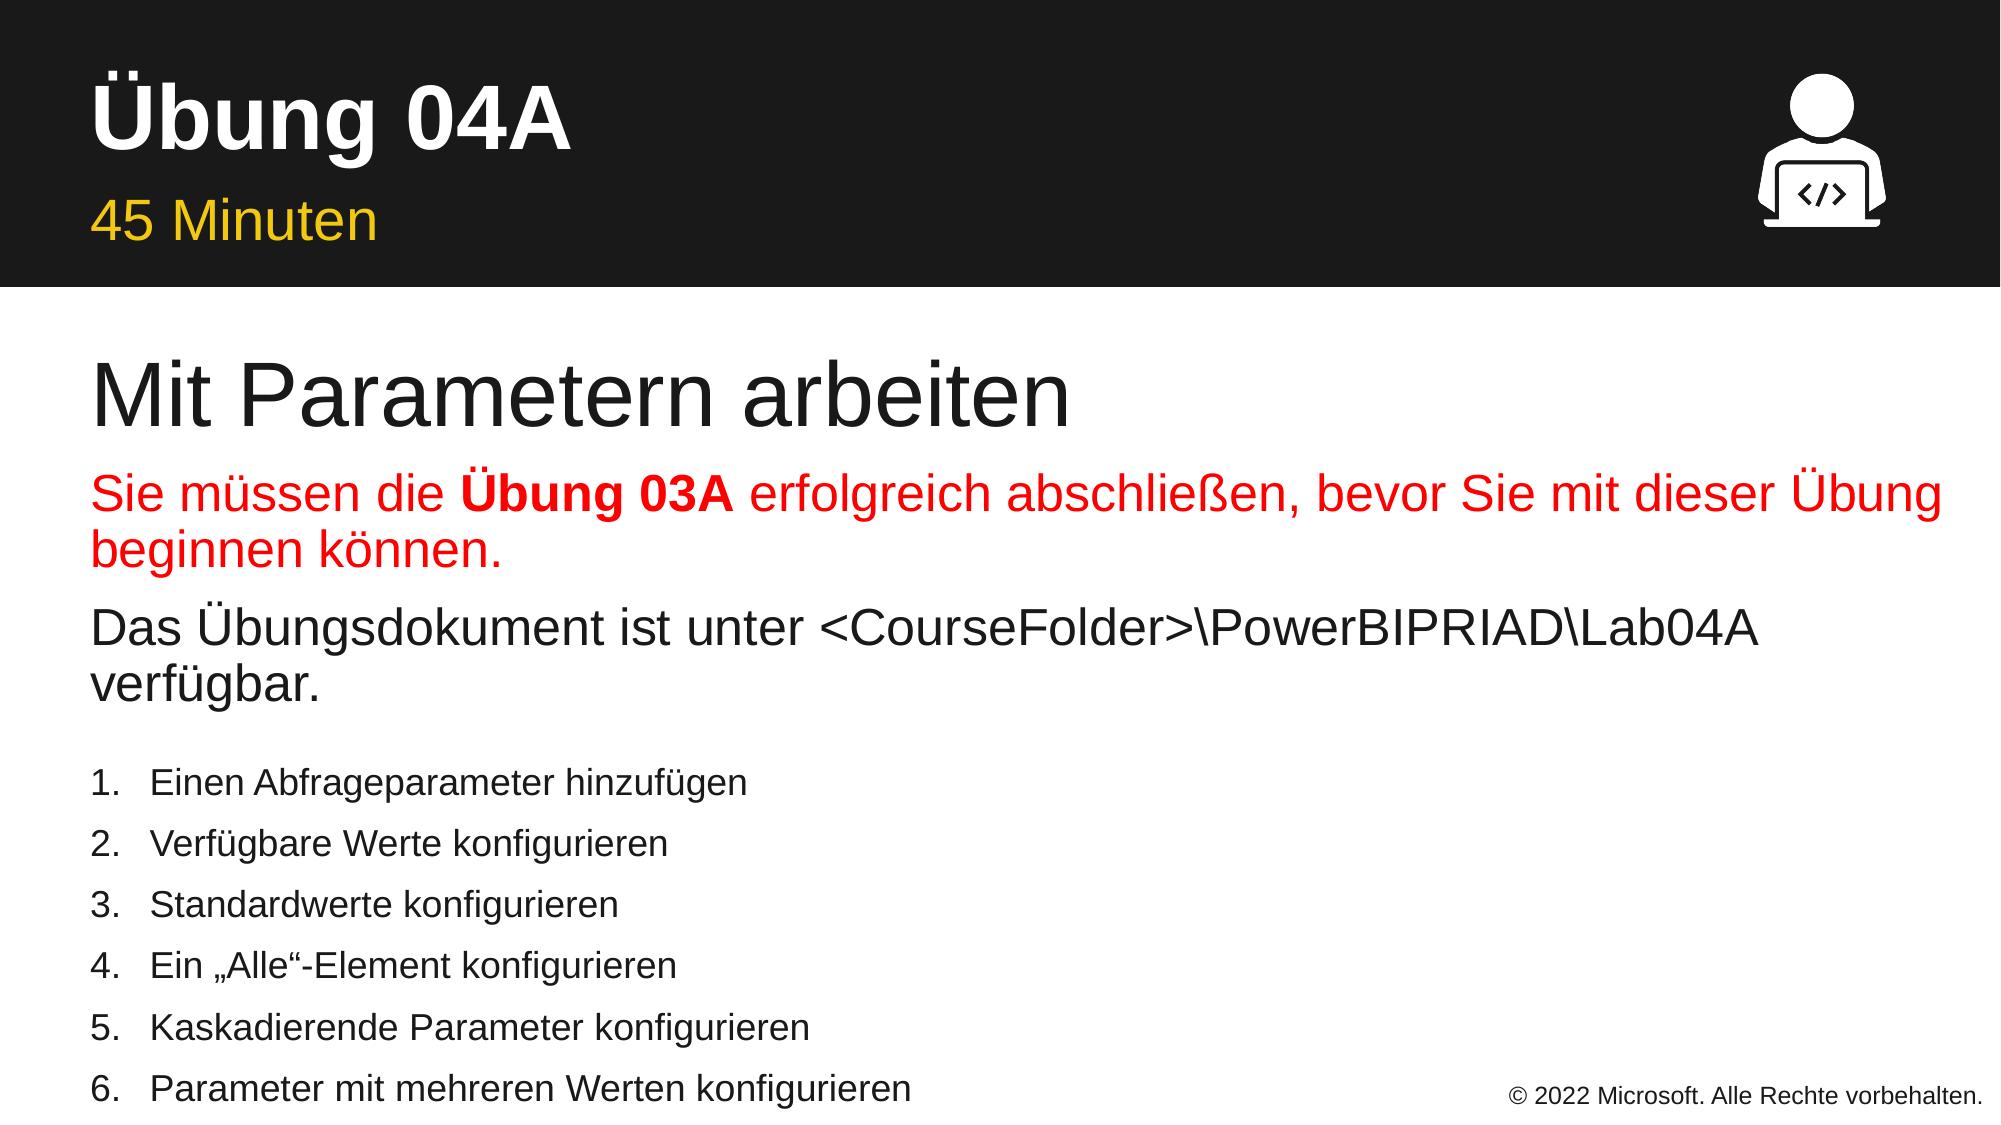

# Übung 04A
45 Minuten
Mit Parametern arbeiten
Sie müssen die Übung 03A erfolgreich abschließen, bevor Sie mit dieser Übung beginnen können.
Das Übungsdokument ist unter <CourseFolder>\PowerBIPRIAD\Lab04A verfügbar.
Einen Abfrageparameter hinzufügen
Verfügbare Werte konfigurieren
Standardwerte konfigurieren
Ein „Alle“-Element konfigurieren
Kaskadierende Parameter konfigurieren
Parameter mit mehreren Werten konfigurieren
Den Bericht veröffentlichen
© 2022 Microsoft. Alle Rechte vorbehalten.